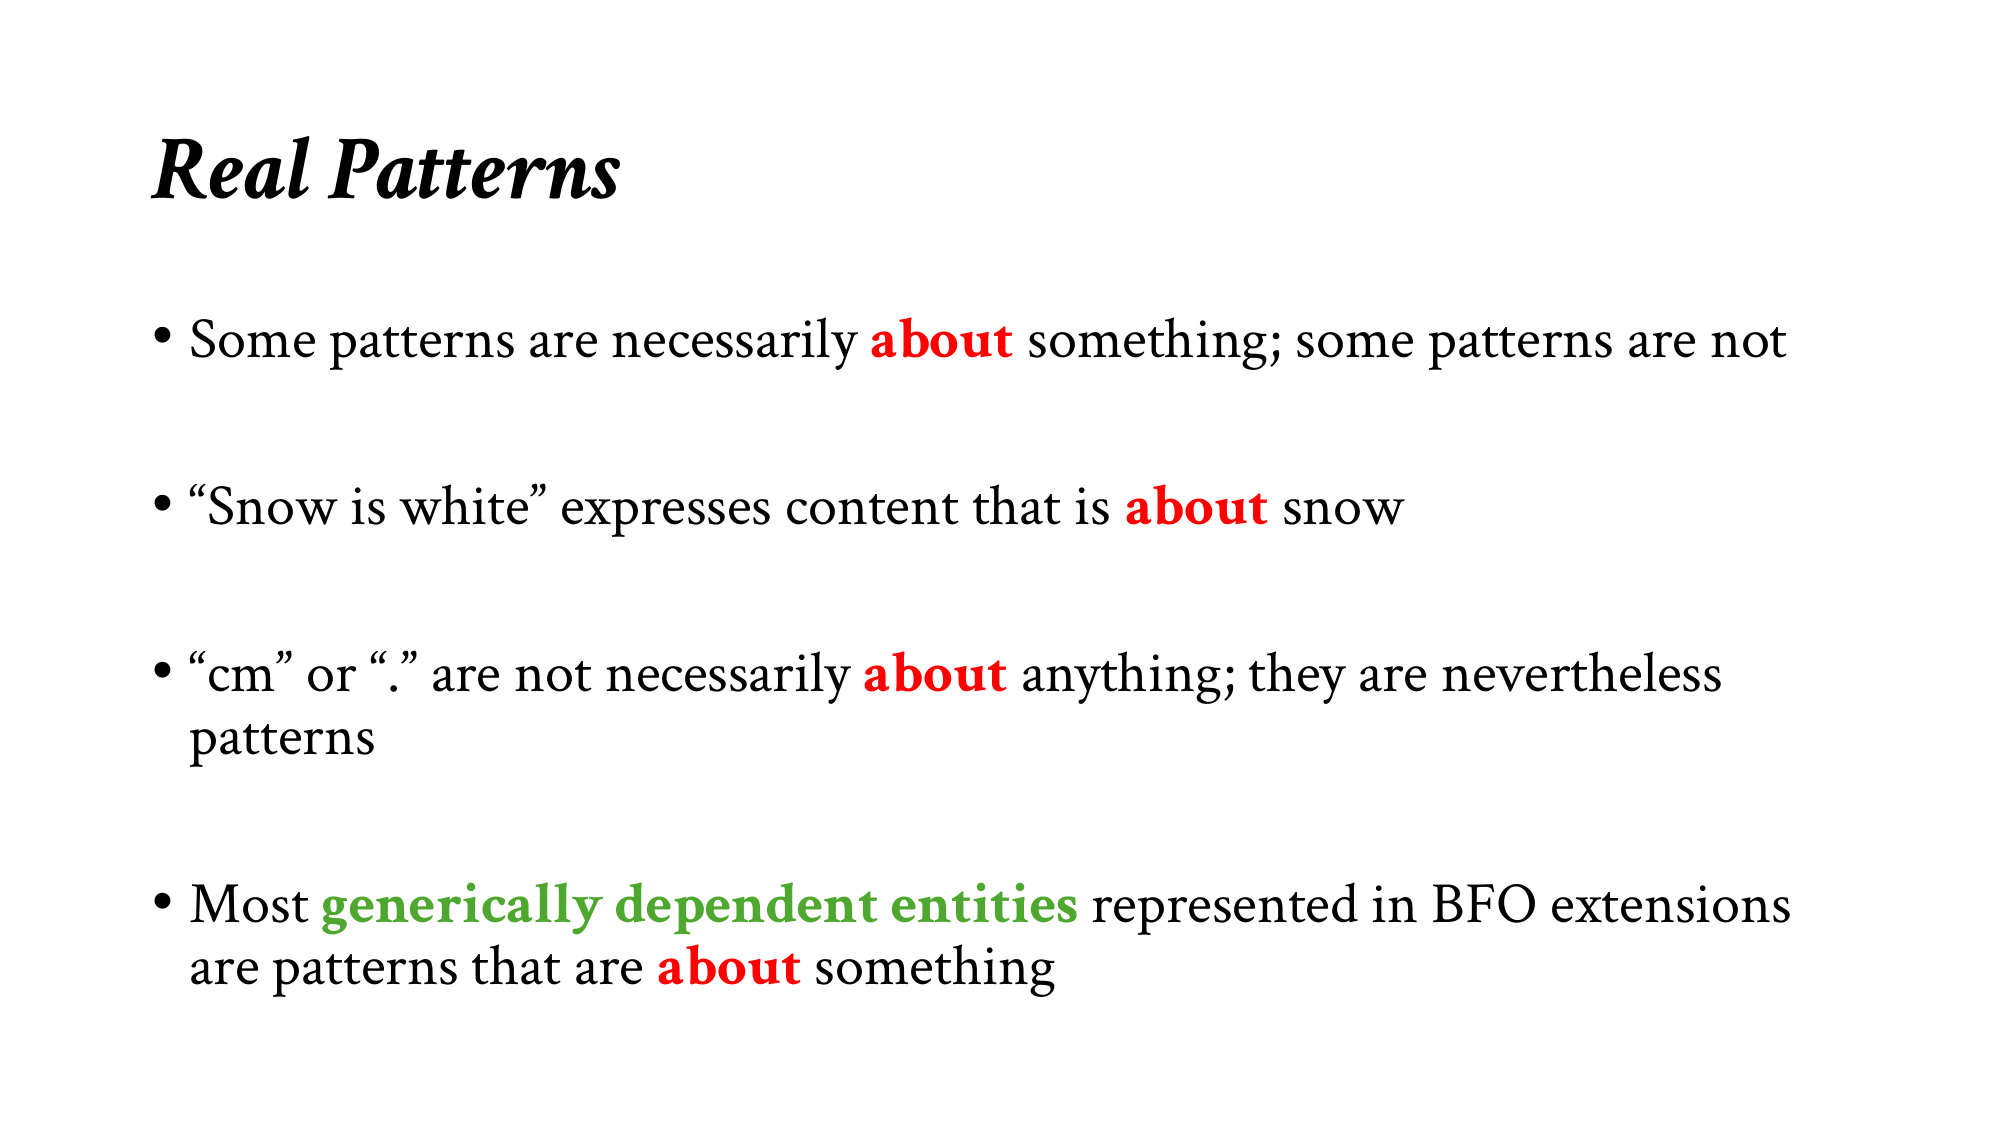

# Real Patterns
Some patterns are necessarily about something; some patterns are not

“Snow is white” expresses content that is about snow

“cm” or “.” are not necessarily about anything; they are nevertheless patterns

Most generically dependent entities represented in BFO extensions are patterns that are about something